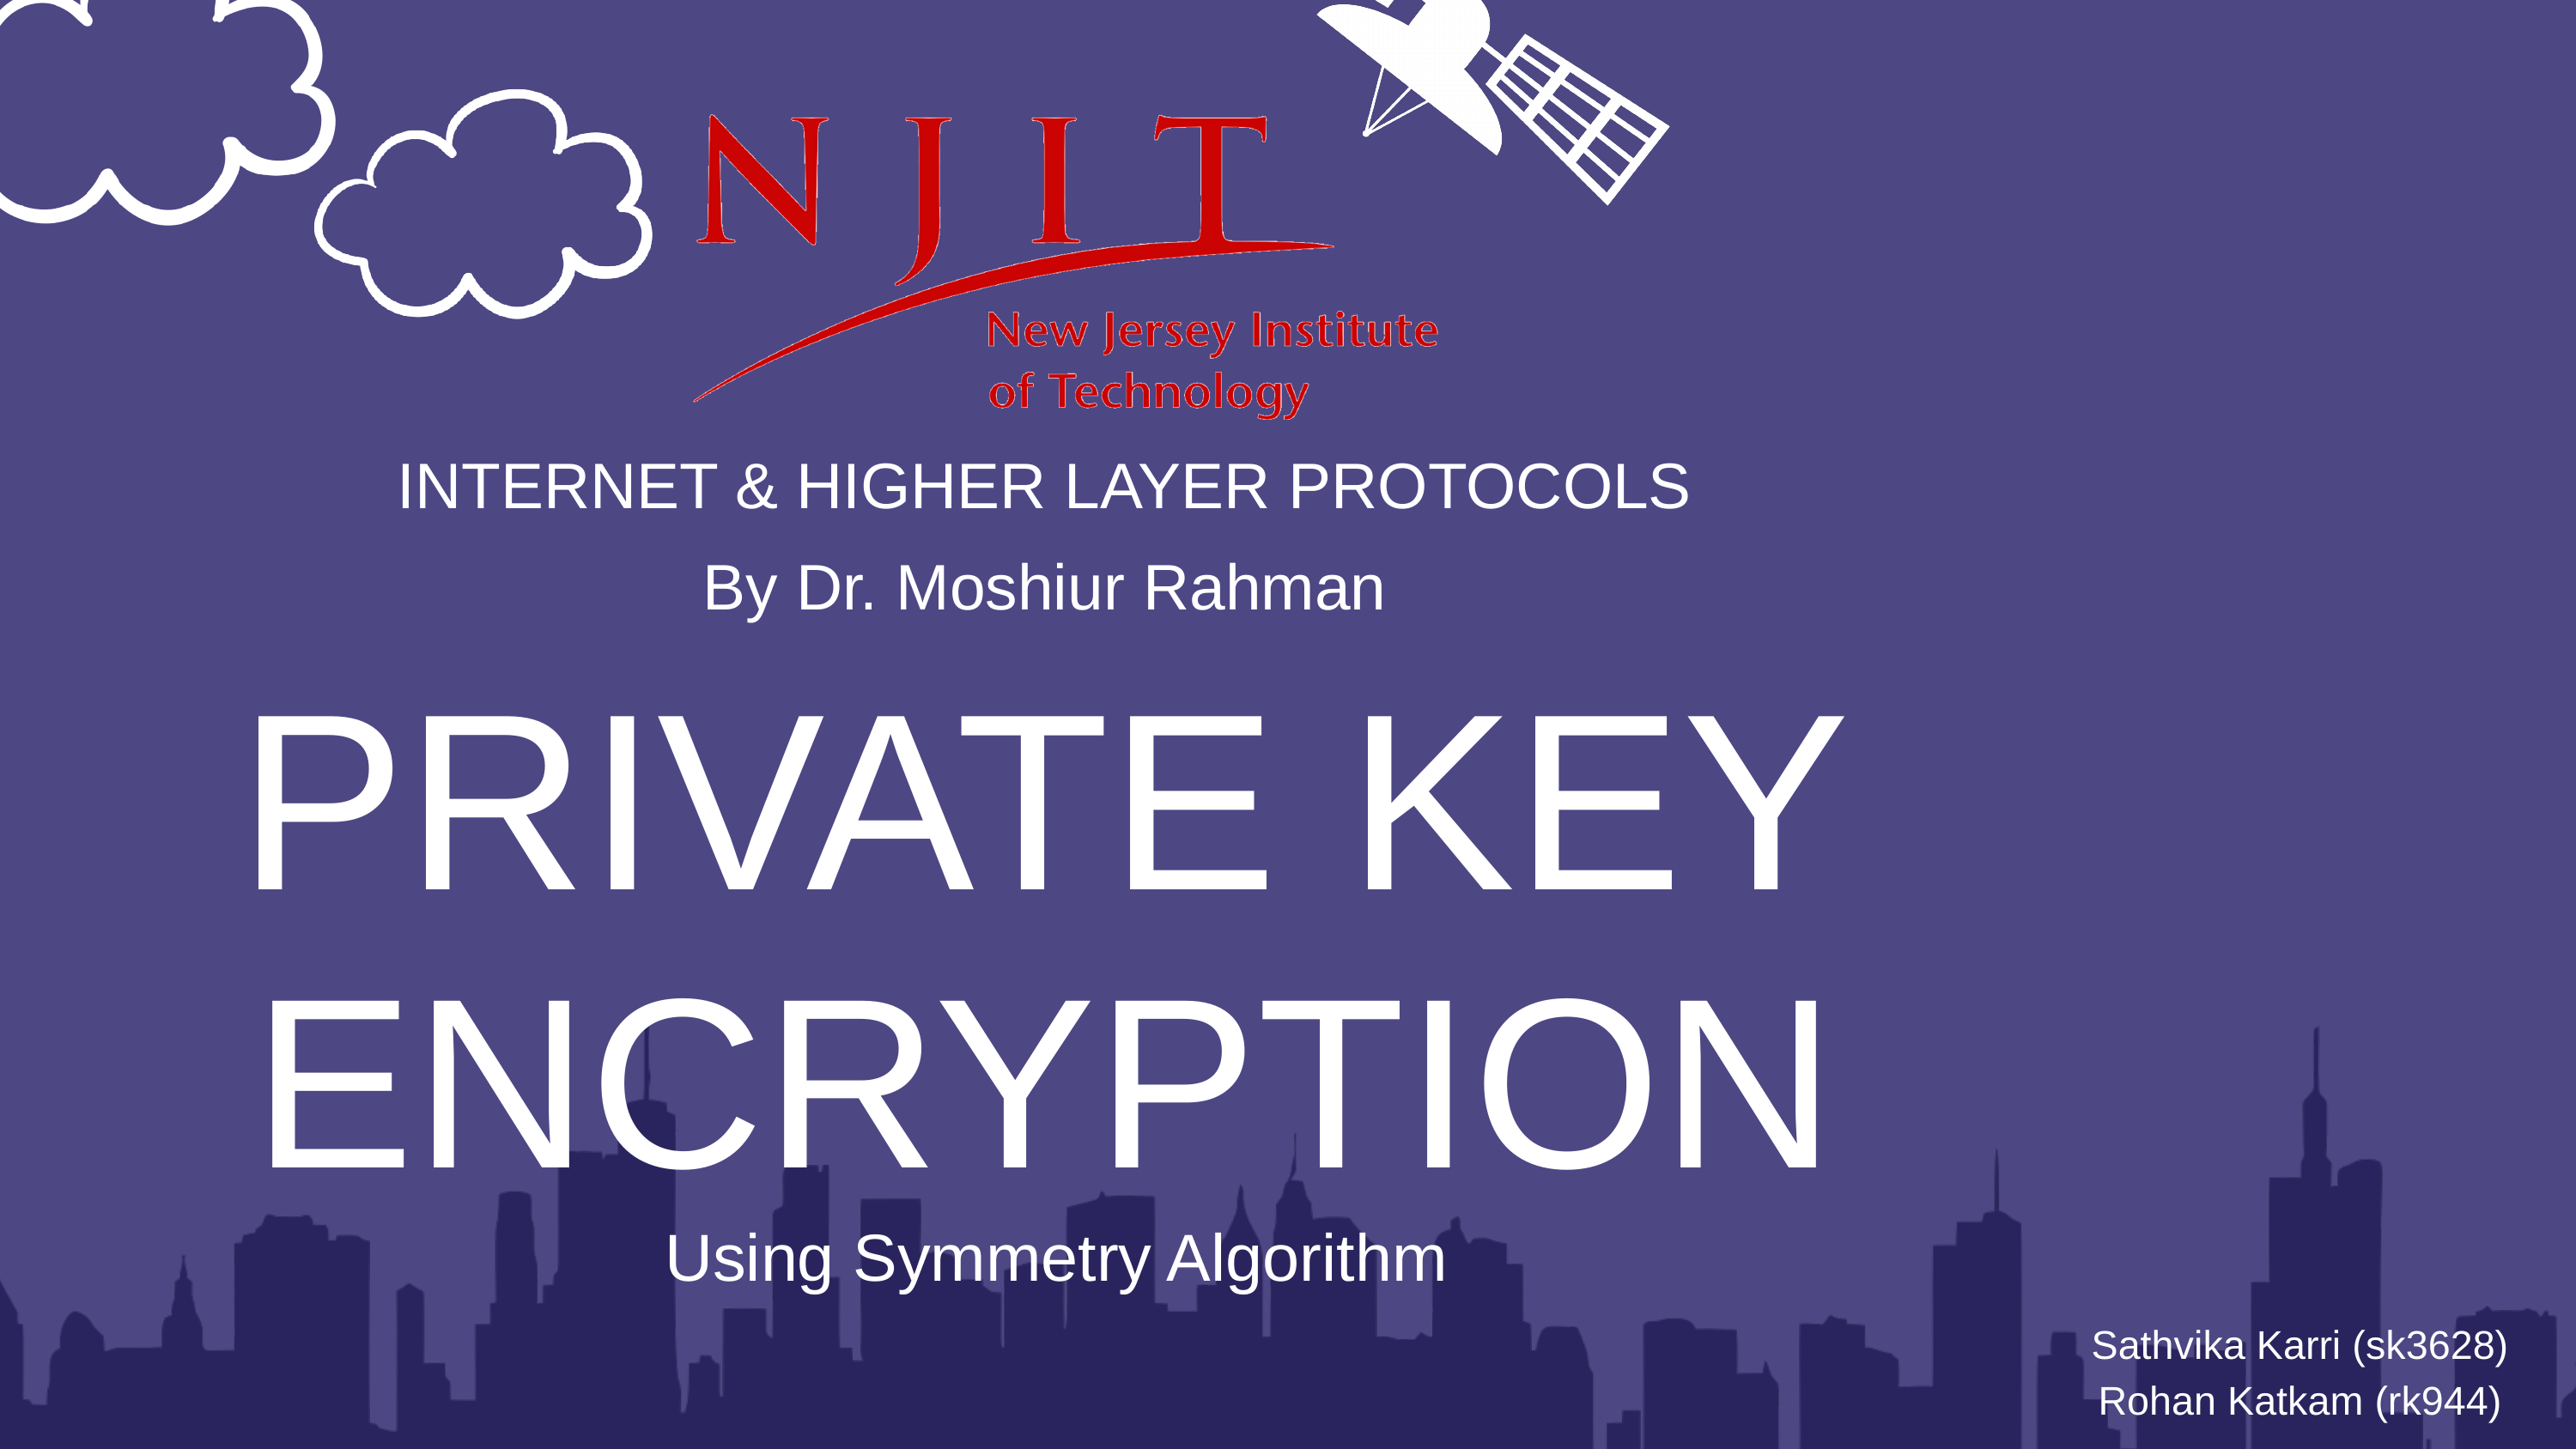

INTERNET & HIGHER LAYER PROTOCOLS
By Dr. Moshiur Rahman
PRIVATE KEY
ENCRYPTION

Using Symmetry Algorithm
Sathvika Karri (sk3628)
Rohan Katkam (rk944)